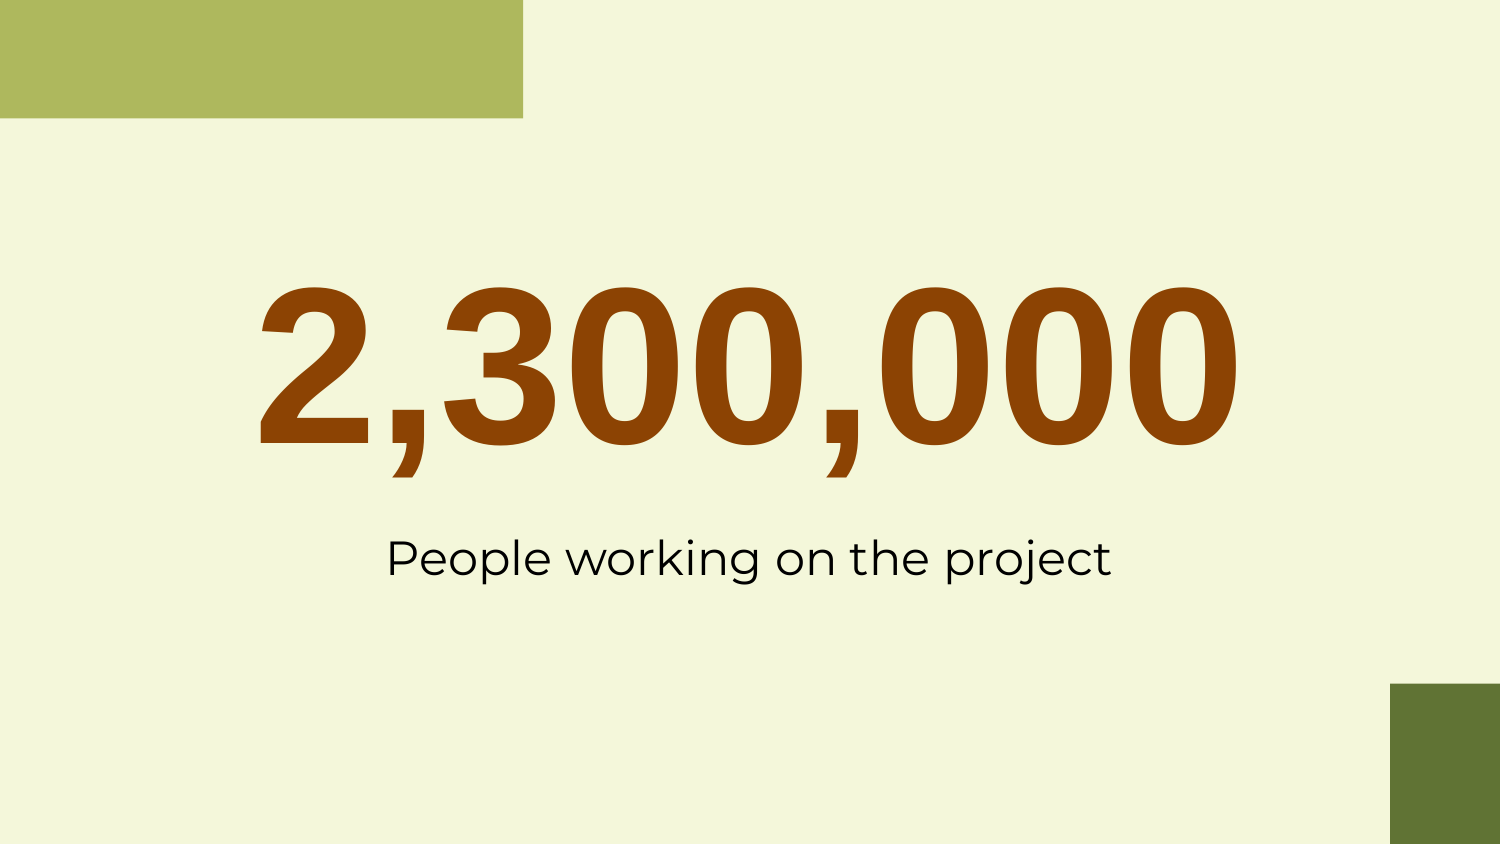

# 2,300,000
People working on the project